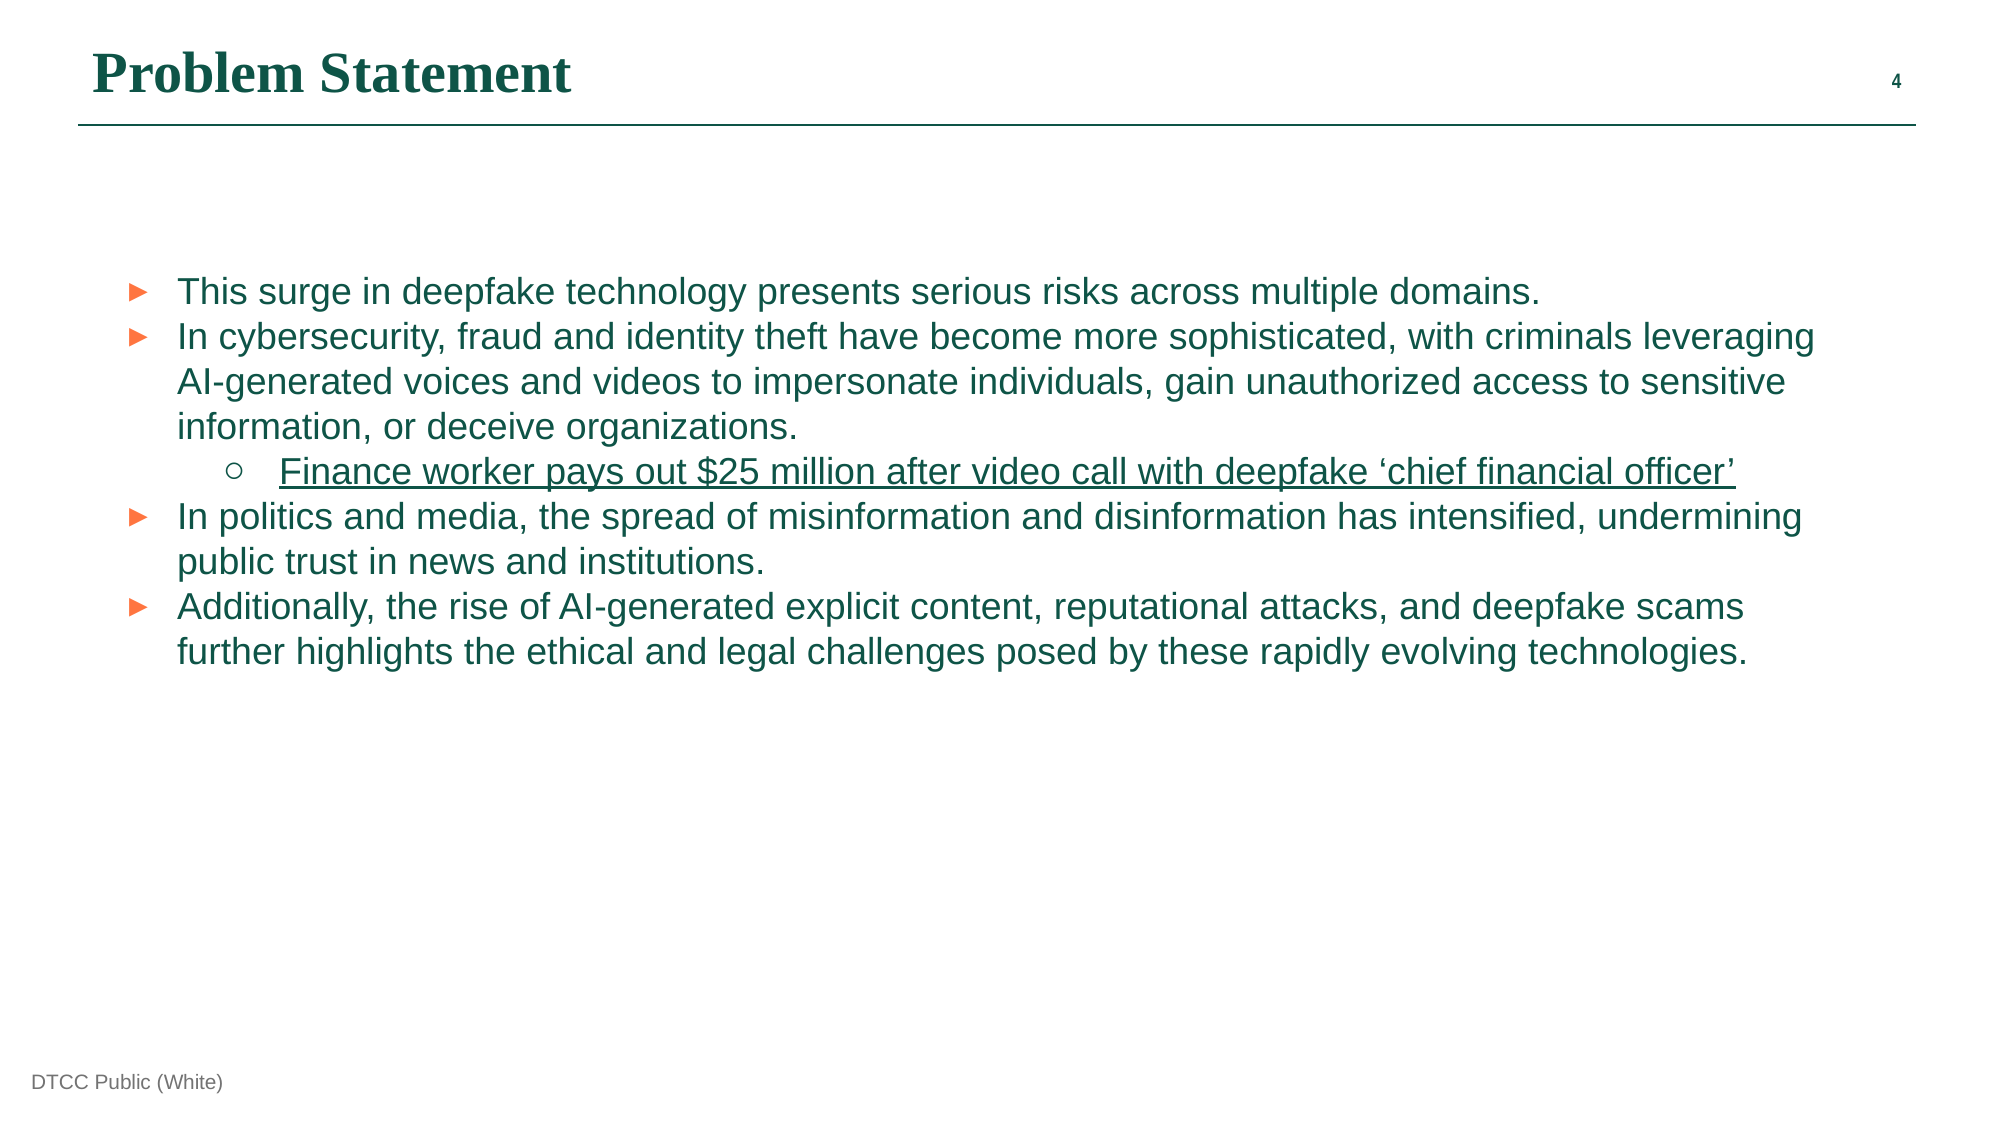

Problem Statement
This surge in deepfake technology presents serious risks across multiple domains.
In cybersecurity, fraud and identity theft have become more sophisticated, with criminals leveraging AI-generated voices and videos to impersonate individuals, gain unauthorized access to sensitive information, or deceive organizations.
Finance worker pays out $25 million after video call with deepfake ‘chief financial officer’
In politics and media, the spread of misinformation and disinformation has intensified, undermining public trust in news and institutions.
Additionally, the rise of AI-generated explicit content, reputational attacks, and deepfake scams further highlights the ethical and legal challenges posed by these rapidly evolving technologies.